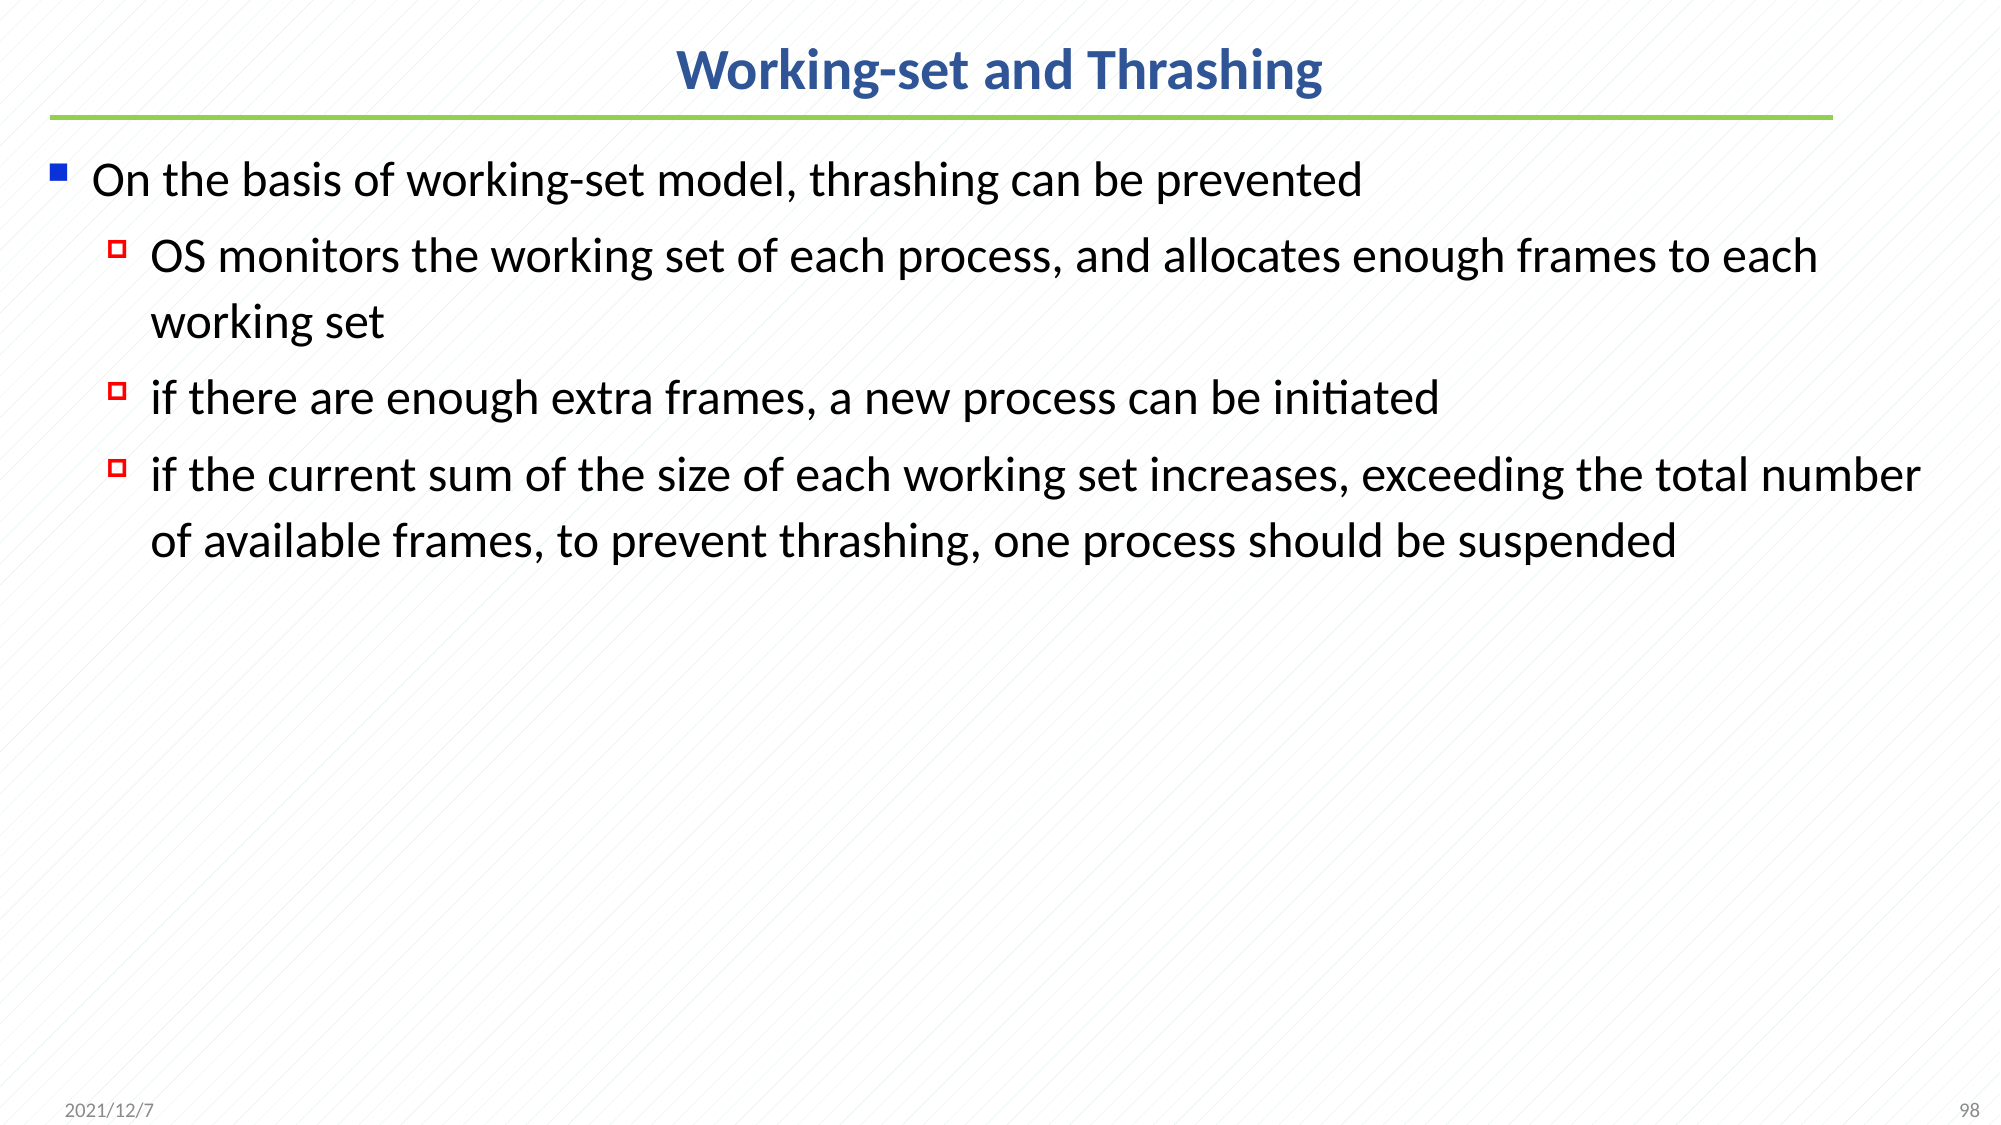

# Working-set and Thrashing
On the basis of working-set model, thrashing can be prevented
OS monitors the working set of each process, and allocates enough frames to each working set
if there are enough extra frames, a new process can be initiated
if the current sum of the size of each working set increases, exceeding the total number of available frames, to prevent thrashing, one process should be suspended

98
2021/12/7